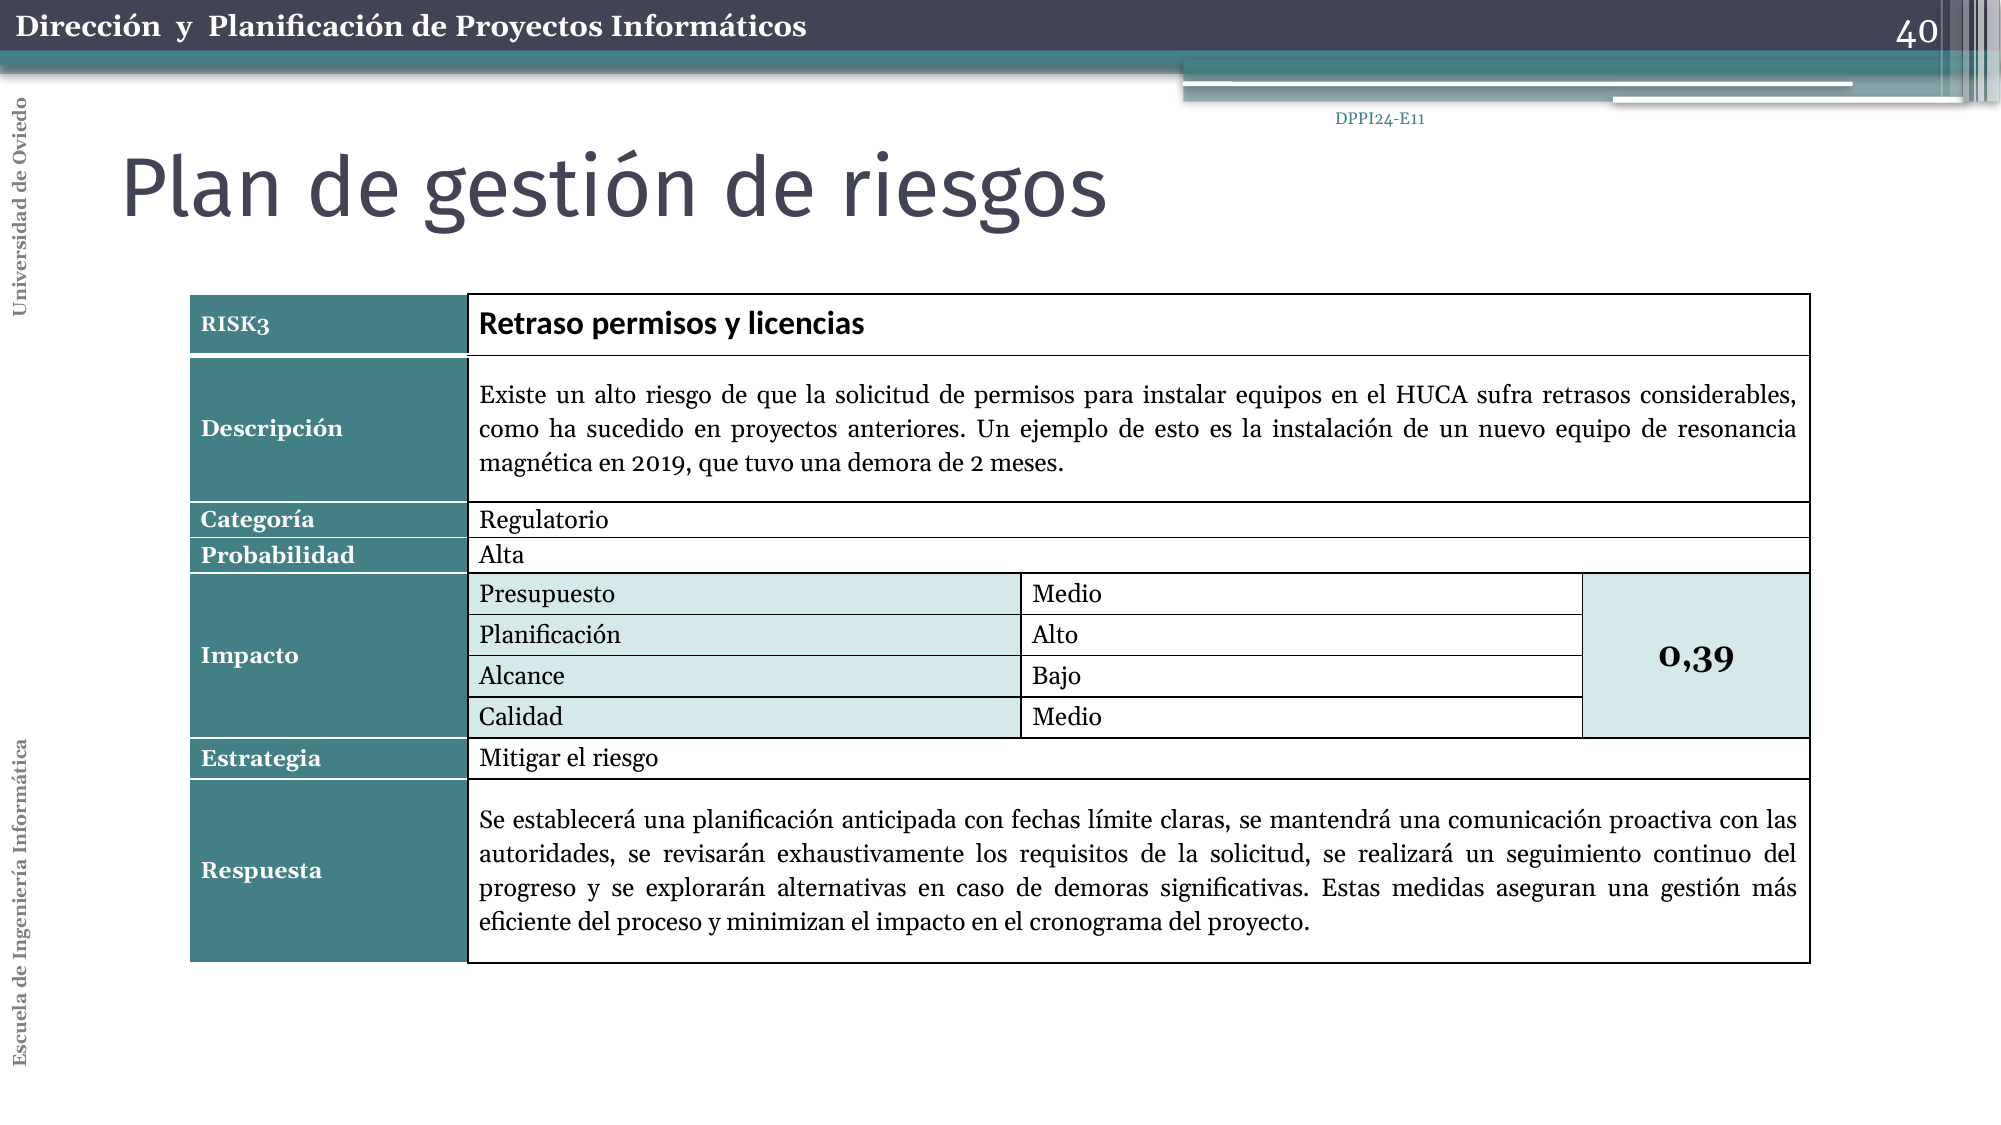

40
DPPI24-E11
Plan de gestión de riesgos
| RISK3 | Retraso permisos y licencias |  |  |
| --- | --- | --- | --- |
| Descripción | Existe un alto riesgo de que la solicitud de permisos para instalar equipos en el HUCA sufra retrasos considerables, como ha sucedido en proyectos anteriores. Un ejemplo de esto es la instalación de un nuevo equipo de resonancia magnética en 2019, que tuvo una demora de 2 meses. |  |  |
| Categoría | Regulatorio |  |  |
| Probabilidad | Alta |  |  |
| Impacto | Presupuesto | Medio | 0,39 |
|  | Planificación | Alto |  |
|  | Alcance | Bajo |  |
|  | Calidad | Medio |  |
| Estrategia | Mitigar el riesgo |  |  |
| Respuesta | Se establecerá una planificación anticipada con fechas límite claras, se mantendrá una comunicación proactiva con las autoridades, se revisarán exhaustivamente los requisitos de la solicitud, se realizará un seguimiento continuo del progreso y se explorarán alternativas en caso de demoras significativas. Estas medidas aseguran una gestión más eficiente del proceso y minimizan el impacto en el cronograma del proyecto. |  |  |